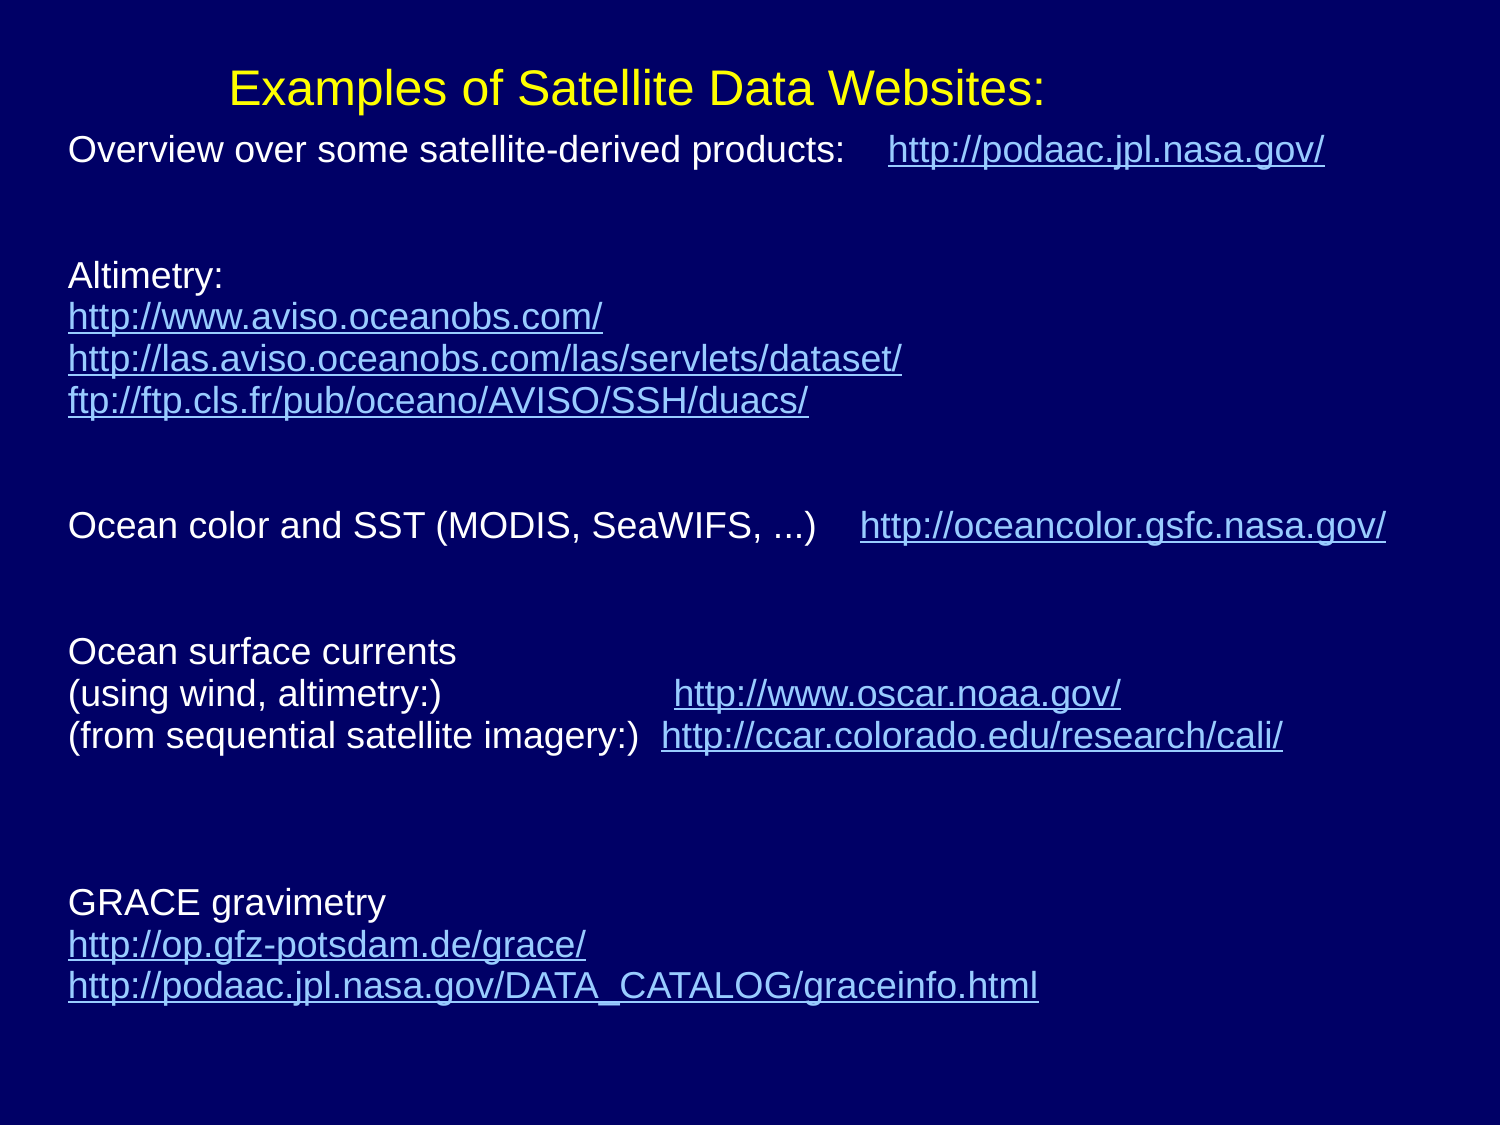

# Examples of Satellite Data Websites:
Overview over some satellite-derived products:    http://podaac.jpl.nasa.gov/

Altimetry:
http://www.aviso.oceanobs.com/
http://las.aviso.oceanobs.com/las/servlets/dataset/
ftp://ftp.cls.fr/pub/oceano/AVISO/SSH/duacs/

Ocean color and SST (MODIS, SeaWIFS, ...)    http://oceancolor.gsfc.nasa.gov/

Ocean surface currents
(using wind, altimetry:)                      http://www.oscar.noaa.gov/
(from sequential satellite imagery:)  http://ccar.colorado.edu/research/cali/

GRACE gravimetry
http://op.gfz-potsdam.de/grace/
http://podaac.jpl.nasa.gov/DATA_CATALOG/graceinfo.html